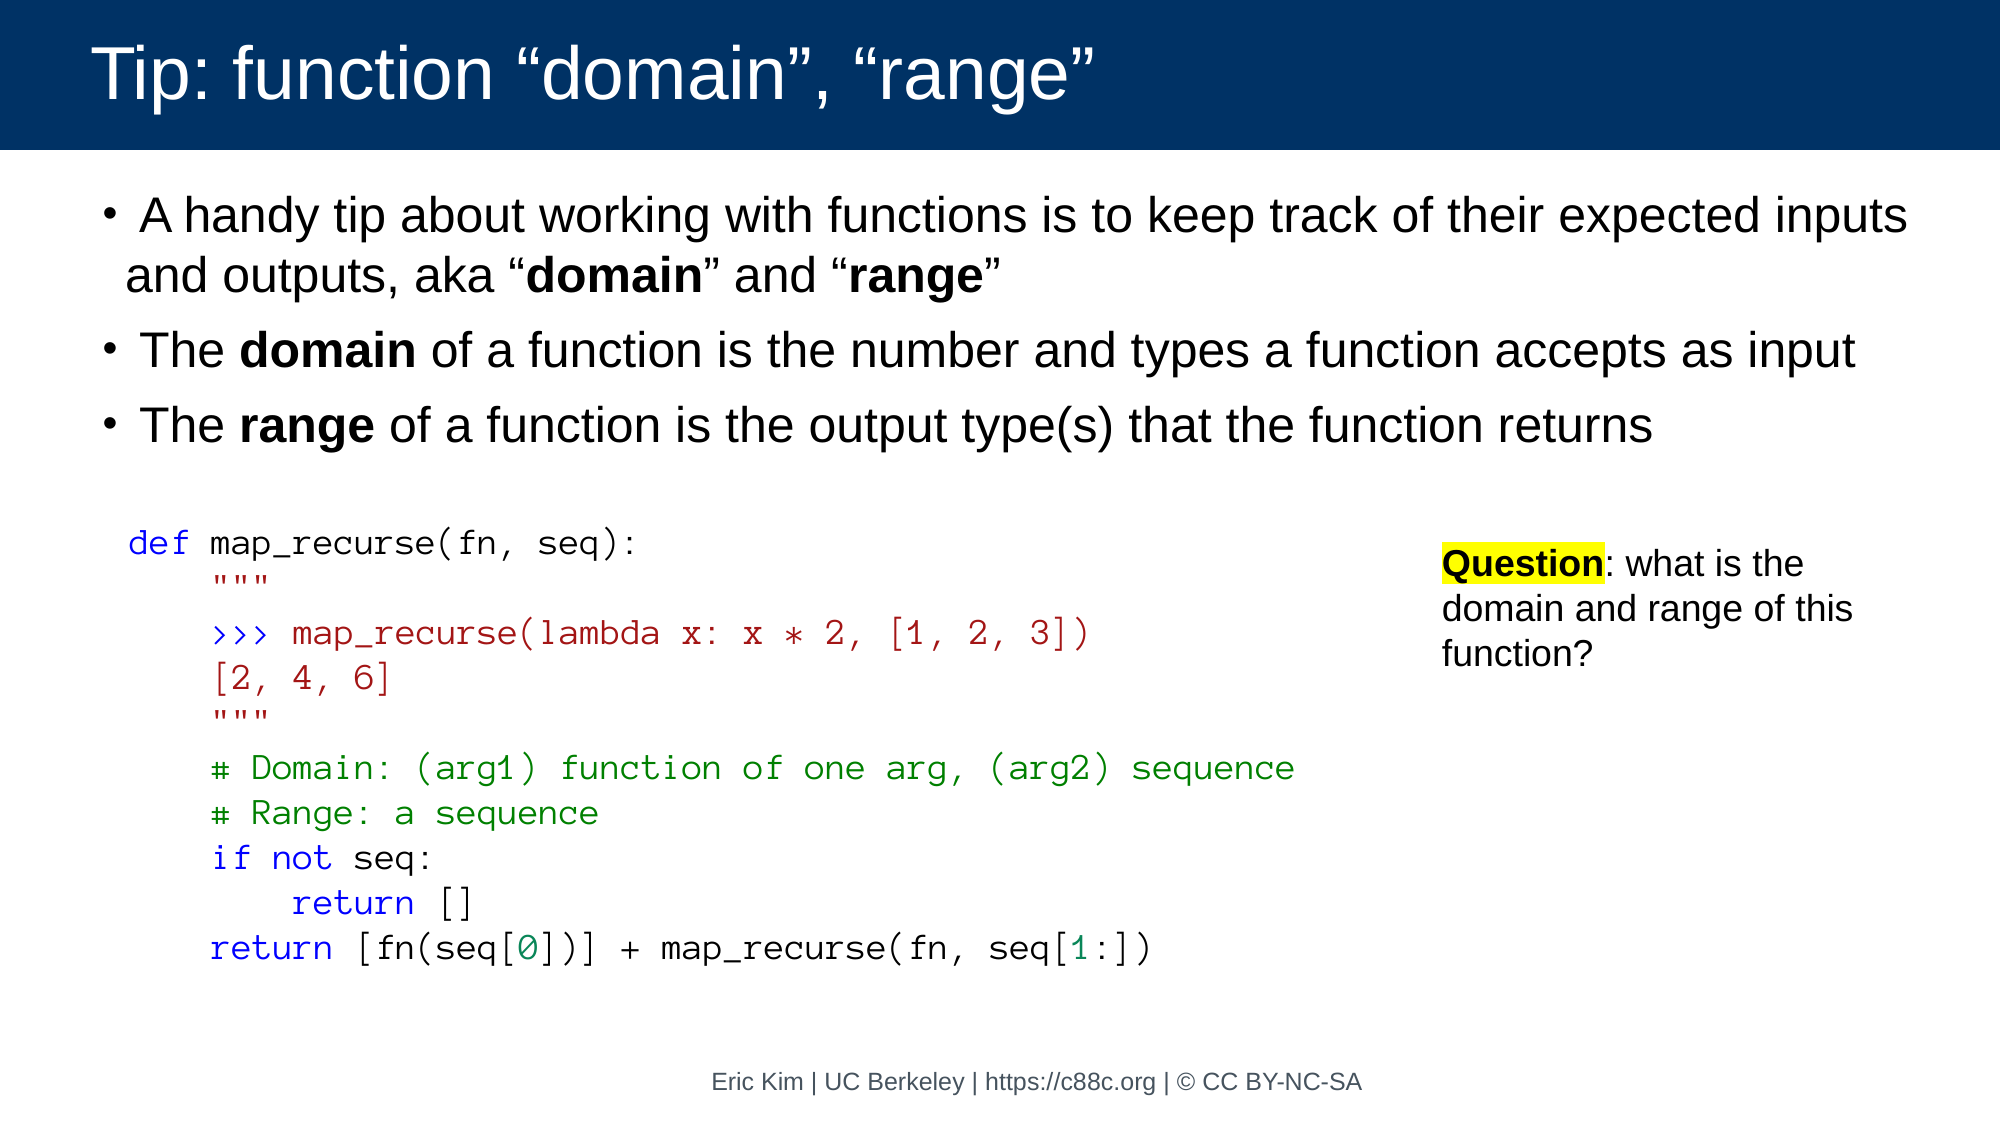

# Tip: function “domain”, “range”
 A handy tip about working with functions is to keep track of their expected inputs and outputs, aka “domain” and “range”
 The domain of a function is the number and types a function accepts as input
 The range of a function is the output type(s) that the function returns
def map_recurse(fn, seq):
    """
    >>> map_recurse(lambda x: x * 2, [1, 2, 3])
    [2, 4, 6]
    """
    # Domain: (arg1) function of one arg, (arg2) sequence
    # Range: a sequence
    if not seq:
        return []
    return [fn(seq[0])] + map_recurse(fn, seq[1:])

Question: what is the domain and range of this function?
Eric Kim | UC Berkeley | https://c88c.org | © CC BY-NC-SA